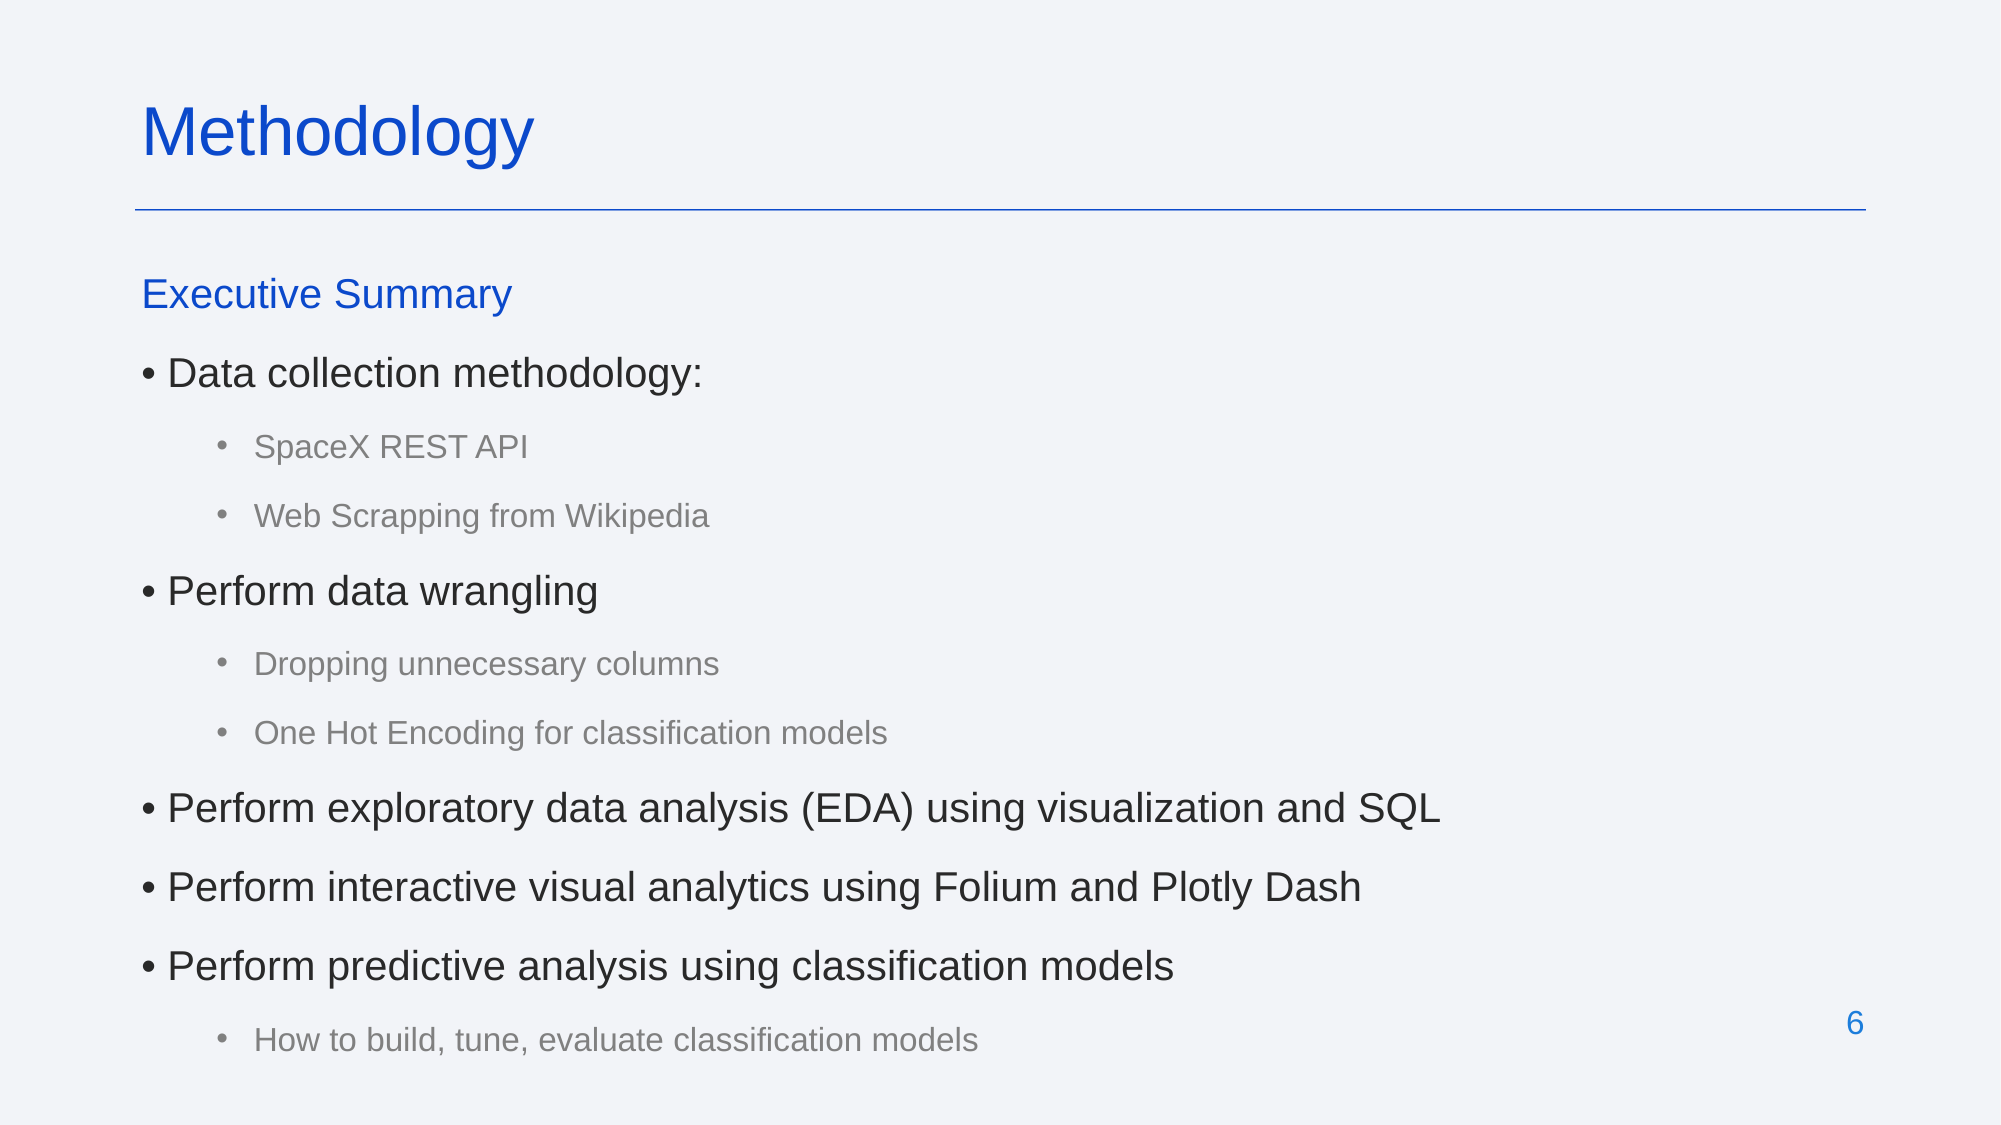

Methodology
Executive Summary
• Data collection methodology:
SpaceX REST API
Web Scrapping from Wikipedia
• Perform data wrangling
Dropping unnecessary columns
One Hot Encoding for classification models
• Perform exploratory data analysis (EDA) using visualization and SQL
• Perform interactive visual analytics using Folium and Plotly Dash
• Perform predictive analysis using classification models
How to build, tune, evaluate classification models
6